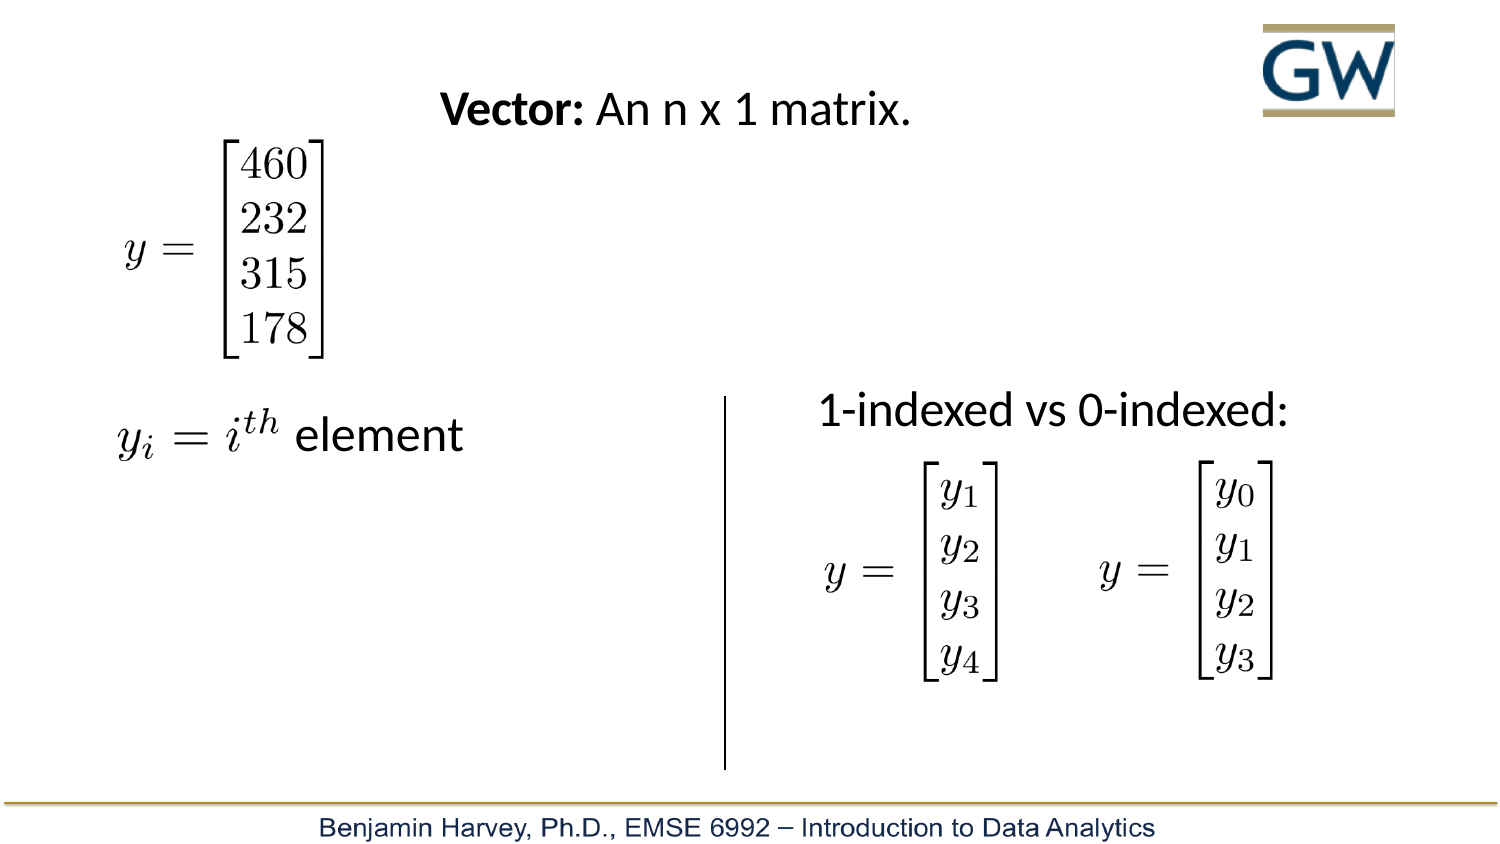

# Vector: An n x 1 matrix.

1-indexed vs 0-indexed:

element